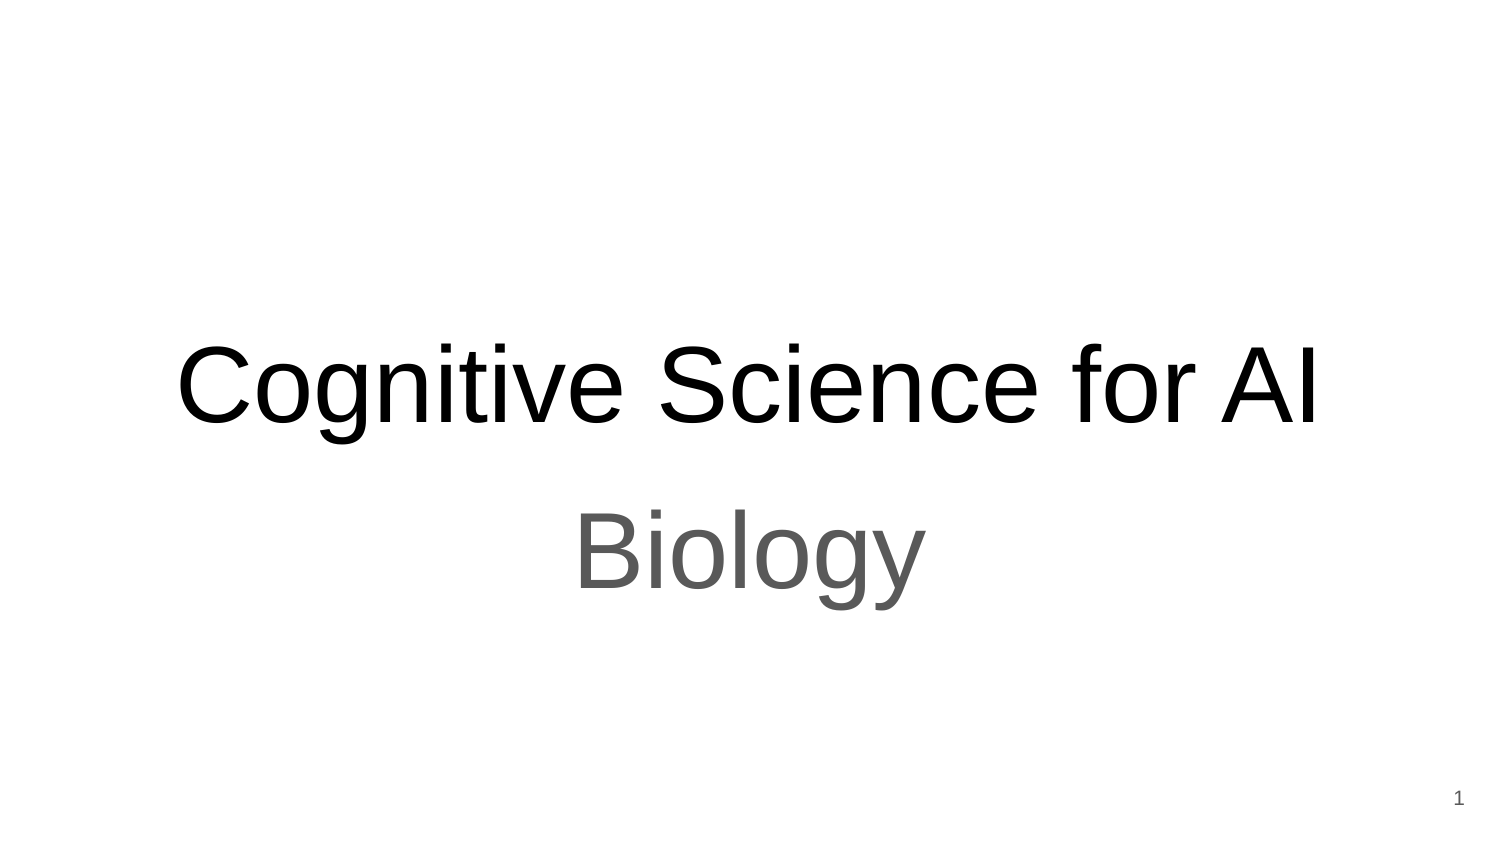

# Cognitive Science for AI
Biology
1